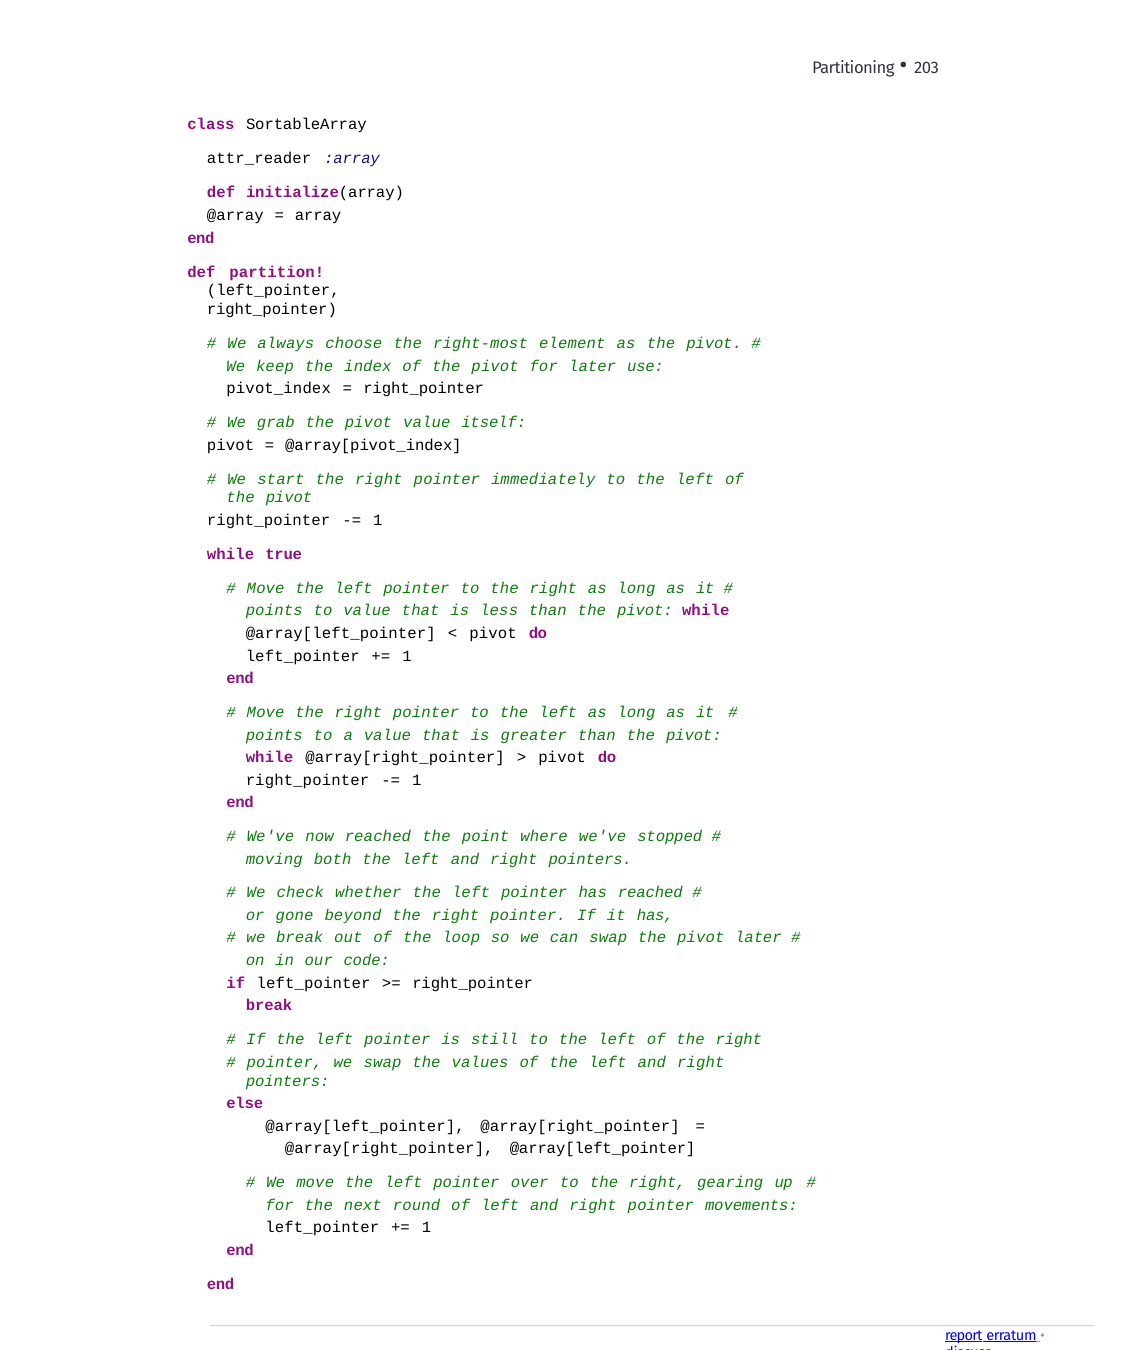

Partitioning • 203
class SortableArray attr_reader :array def initialize(array)
@array = array
end
def partition!(left_pointer, right_pointer)
# We always choose the right-most element as the pivot. # We keep the index of the pivot for later use: pivot_index = right_pointer
# We grab the pivot value itself:
pivot = @array[pivot_index]
# We start the right pointer immediately to the left of the pivot
right_pointer -= 1
while true
# Move the left pointer to the right as long as it # points to value that is less than the pivot: while @array[left_pointer] < pivot do
left_pointer += 1
end
# Move the right pointer to the left as long as it # points to a value that is greater than the pivot: while @array[right_pointer] > pivot do
right_pointer -= 1
end
# We've now reached the point where we've stopped # moving both the left and right pointers.
# We check whether the left pointer has reached # or gone beyond the right pointer. If it has,
# we break out of the loop so we can swap the pivot later # on in our code:
if left_pointer >= right_pointer
break
# If the left pointer is still to the left of the right
# pointer, we swap the values of the left and right pointers:
else
@array[left_pointer], @array[right_pointer] = @array[right_pointer], @array[left_pointer]
# We move the left pointer over to the right, gearing up # for the next round of left and right pointer movements: left_pointer += 1
end
end
report erratum • discuss